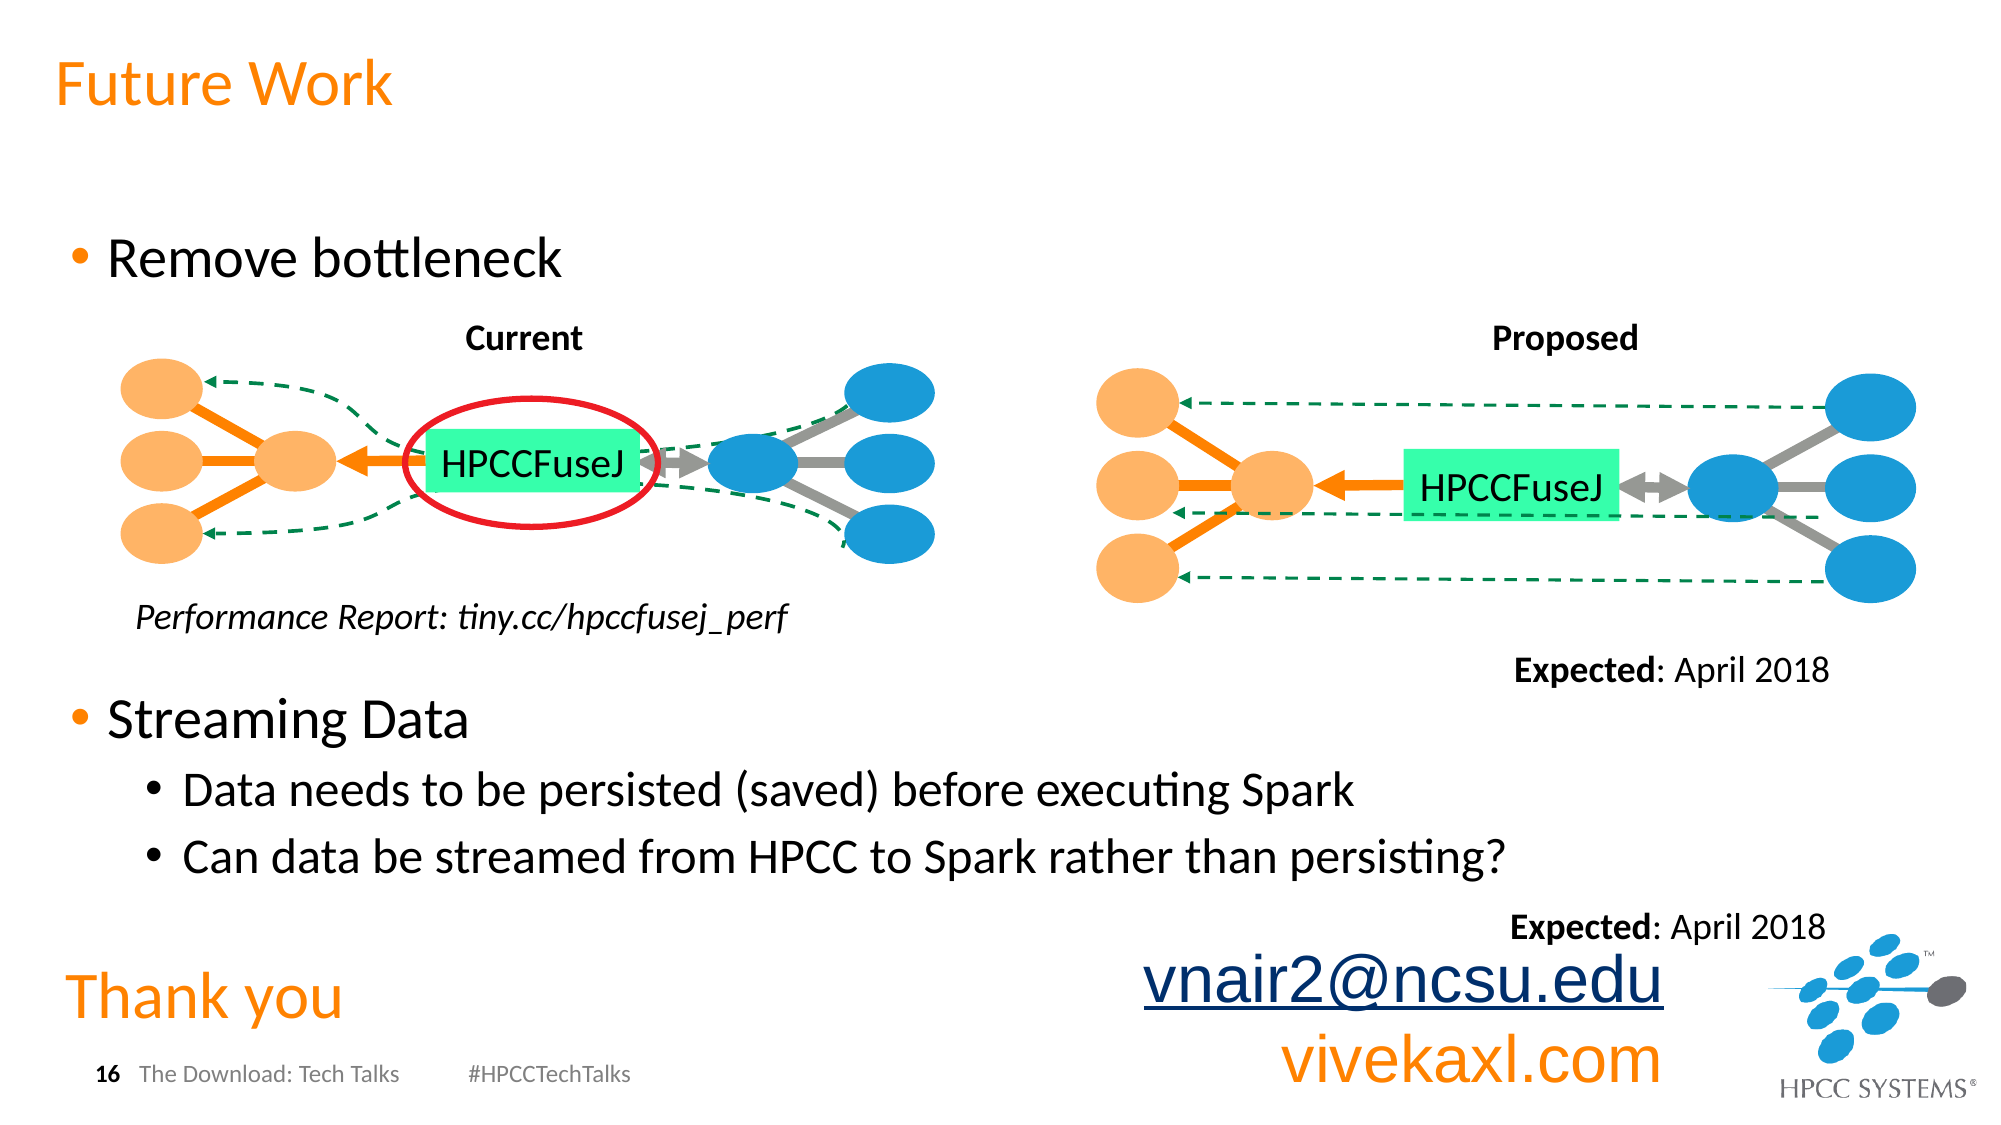

# Future Work
Remove bottleneck

Streaming Data
Data needs to be persisted (saved) before executing Spark
Can data be streamed from HPCC to Spark rather than persisting?

Current
Proposed

HPCCFuseJ

Performance Report: tiny.cc/hpccfusej_perf

HPCCFuseJ
Expected: April 2018
Expected: April 2018
vnair2@ncsu.edu
vivekaxl.com
Thank you
16
The Download: Tech Talks            #HPCCTechTalks